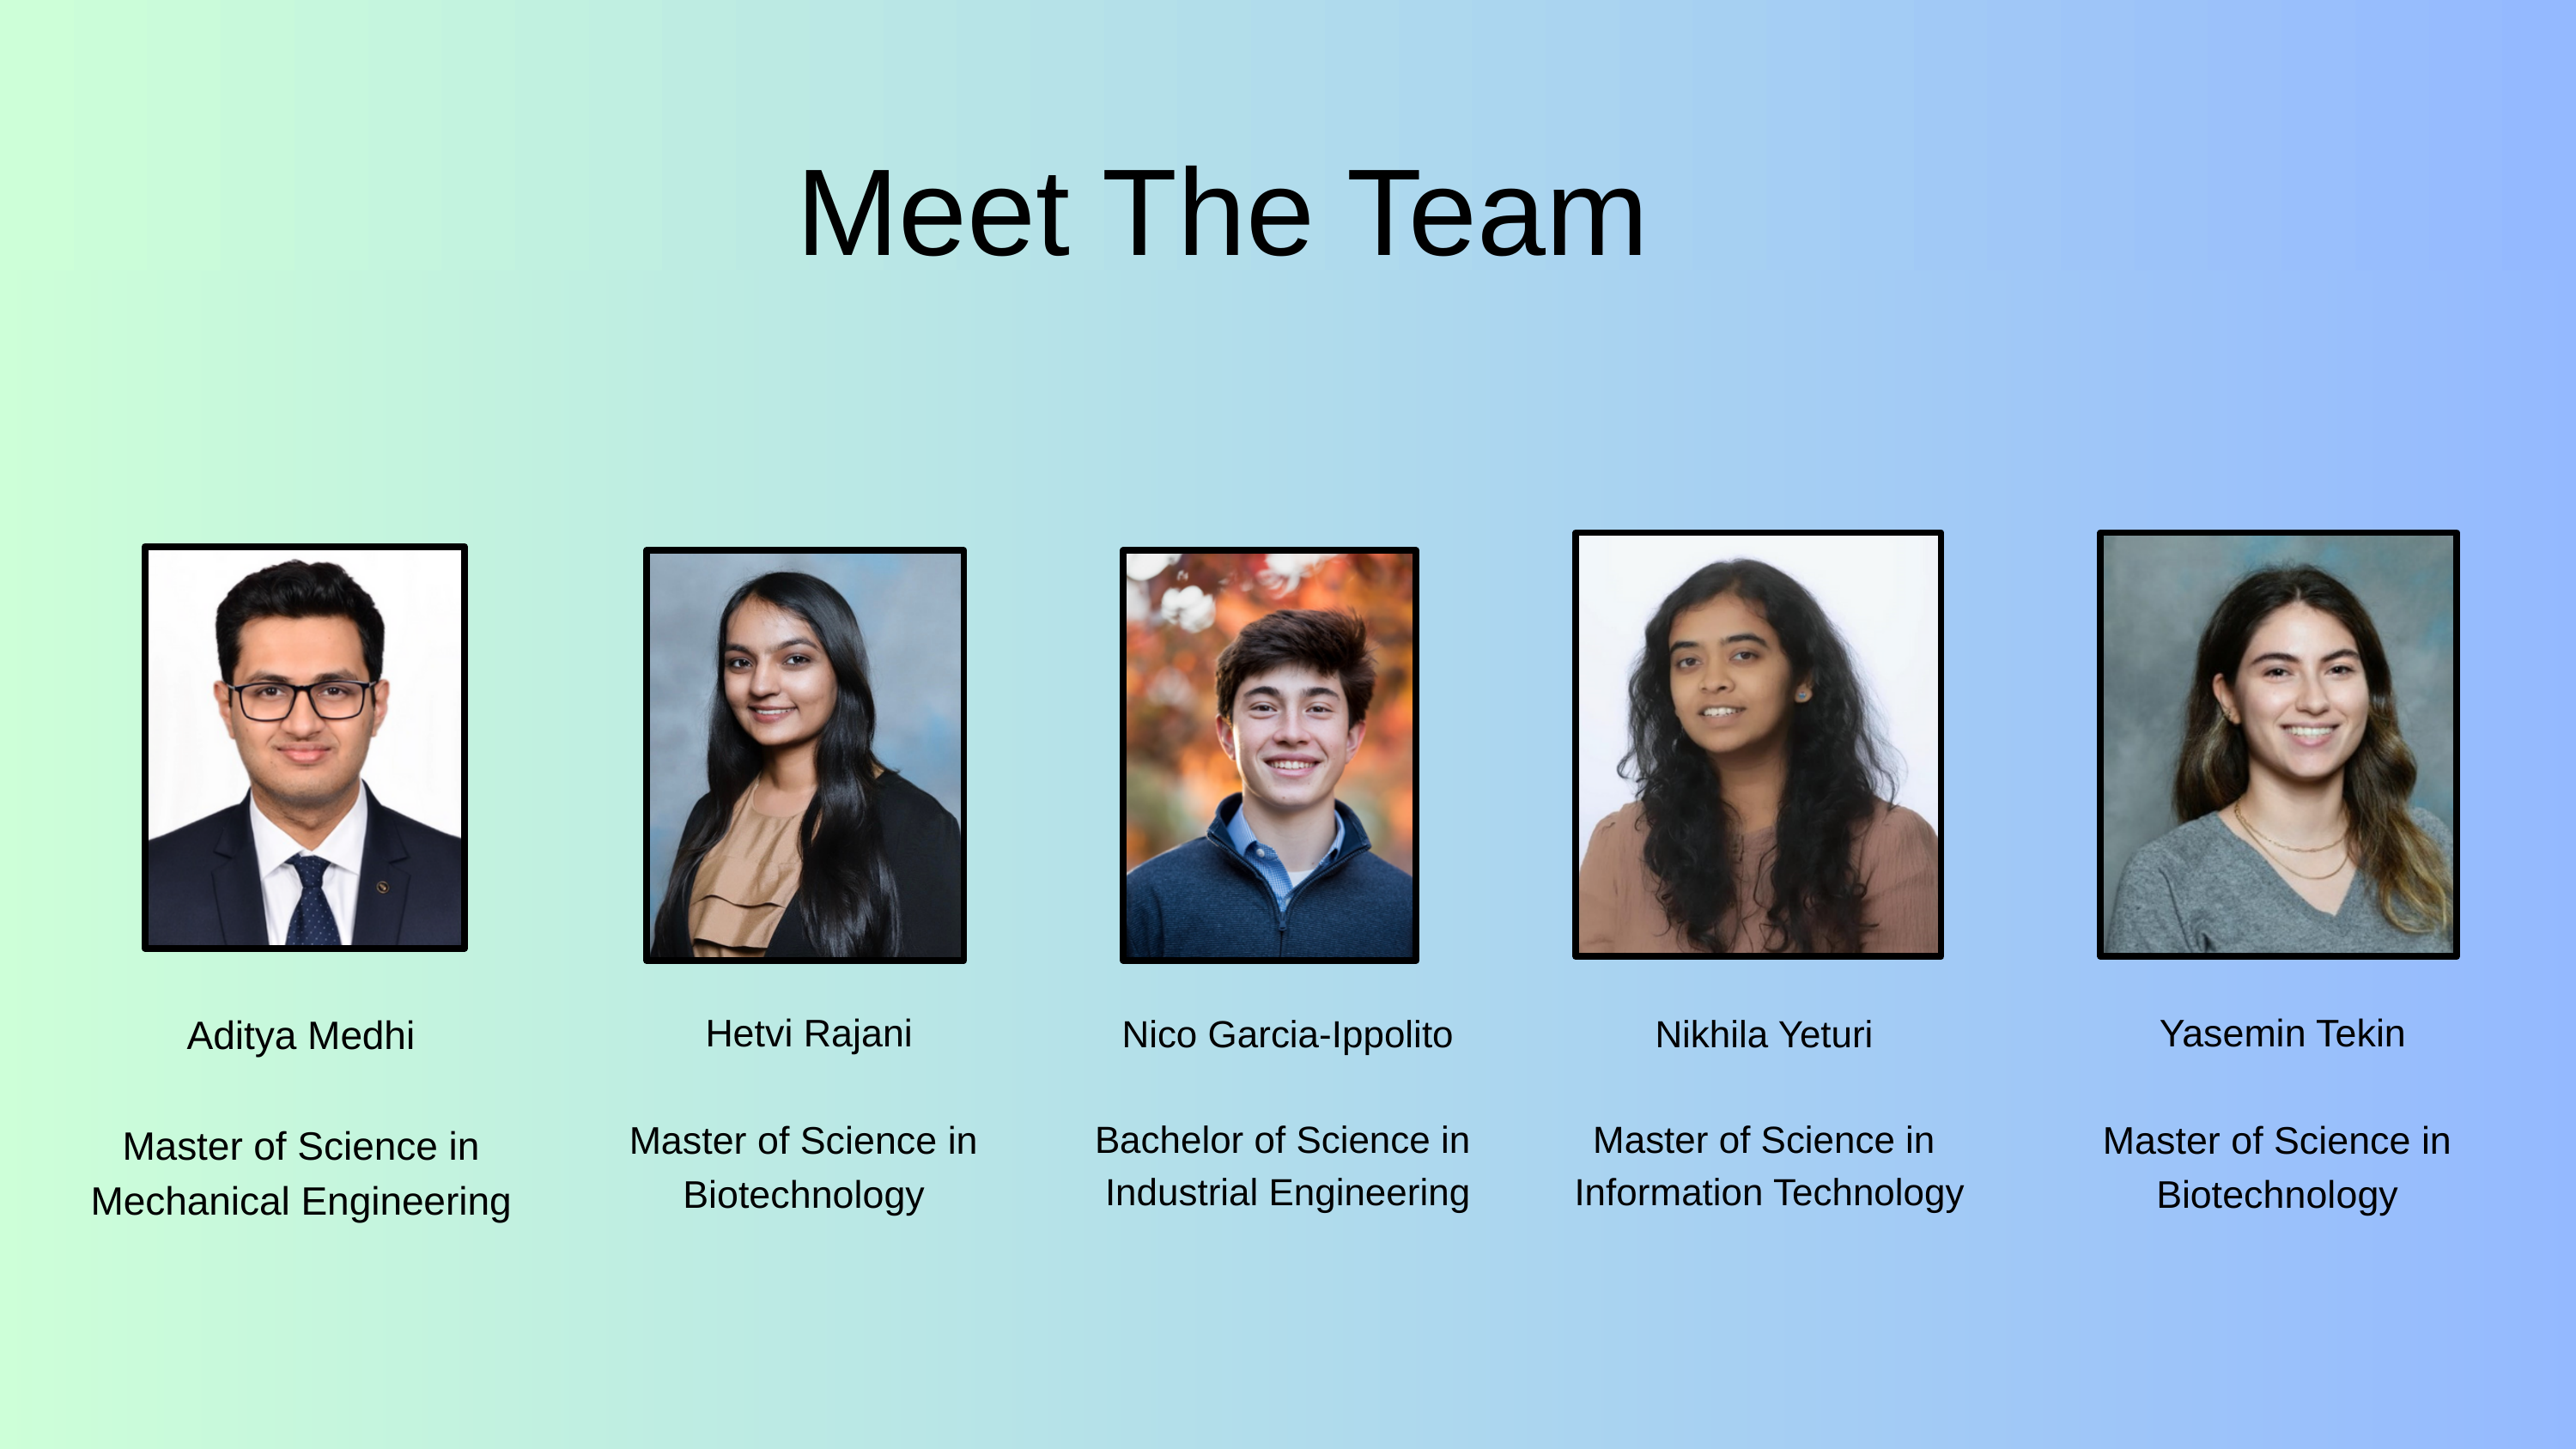

Meet The Team

Hetvi Rajani

Master of Science in
Biotechnology
Yasemin Tekin

Master of Science in
Biotechnology
Aditya Medhi

Master of Science in Mechanical Engineering
Nico Garcia-Ippolito

Bachelor of Science in
Industrial Engineering
Nikhila Yeturi

Master of Science in
 Information Technology